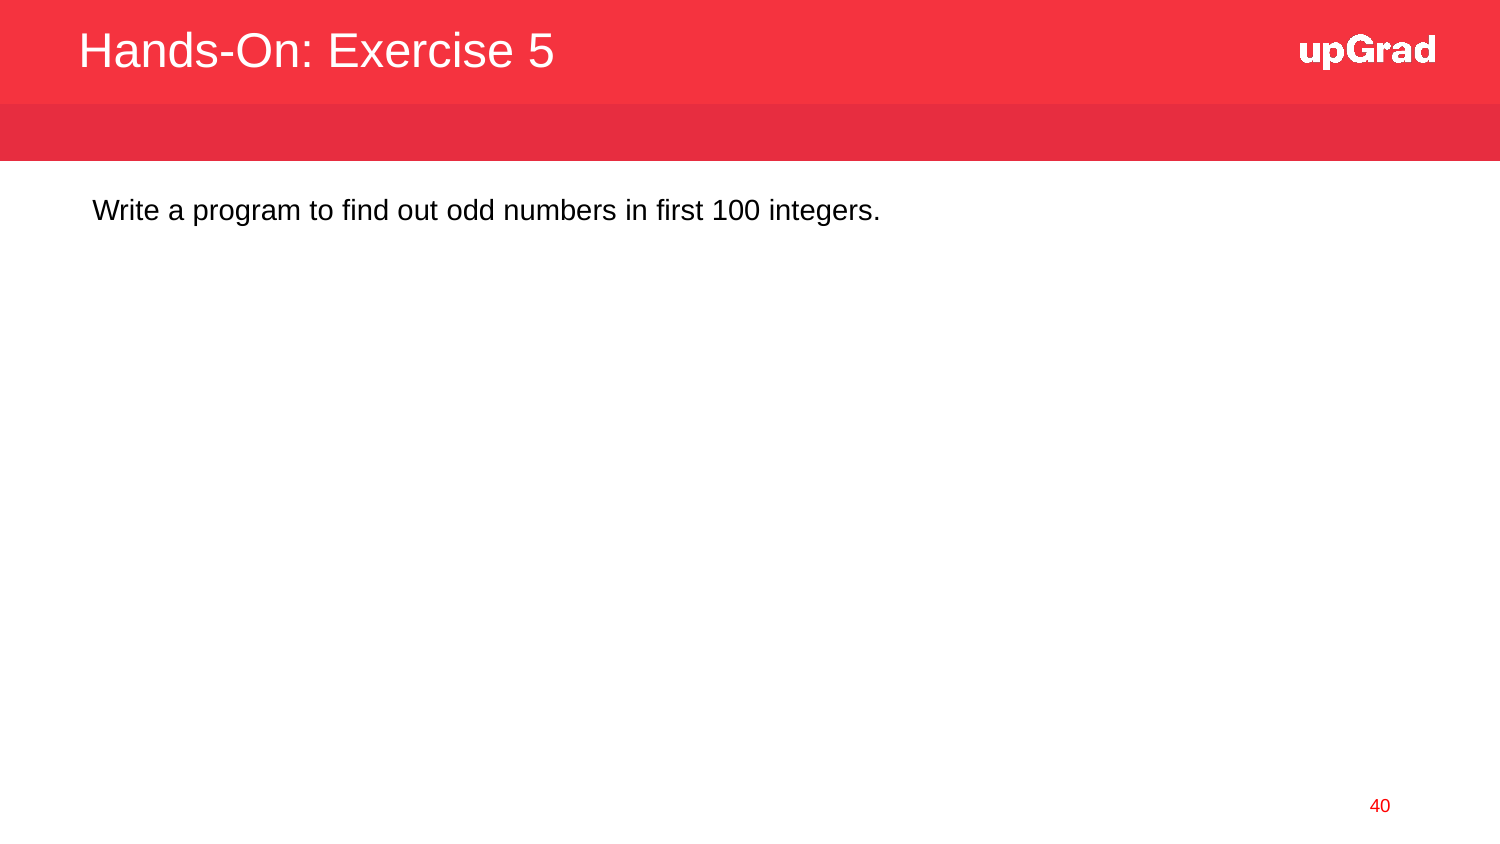

Hands-On: Exercise 5

Write a program to find out odd numbers in first 100 integers.

40